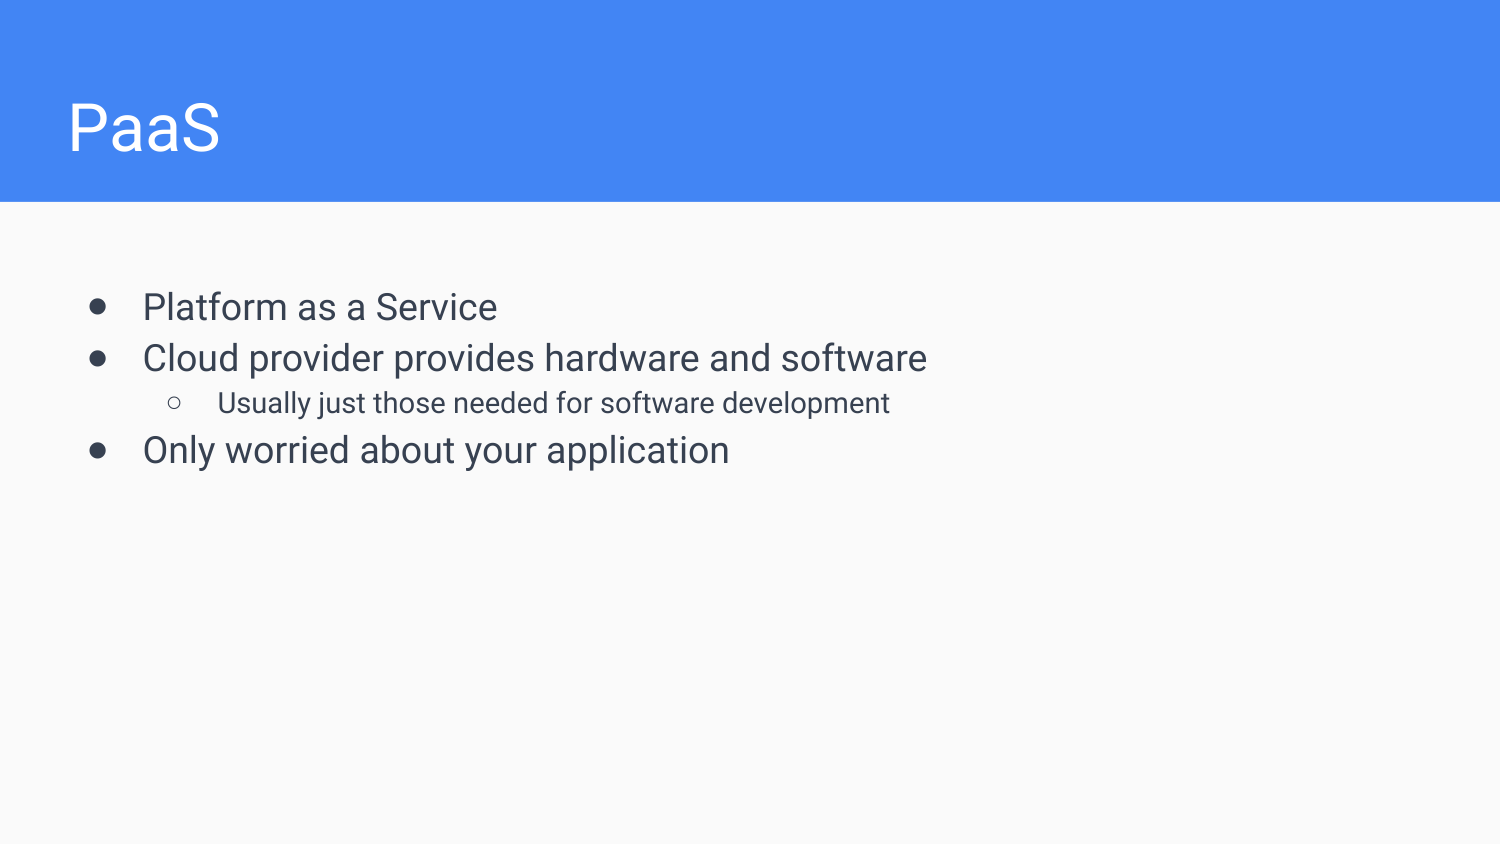

# PaaS
Platform as a Service
Cloud provider provides hardware and software
Usually just those needed for software development
Only worried about your application